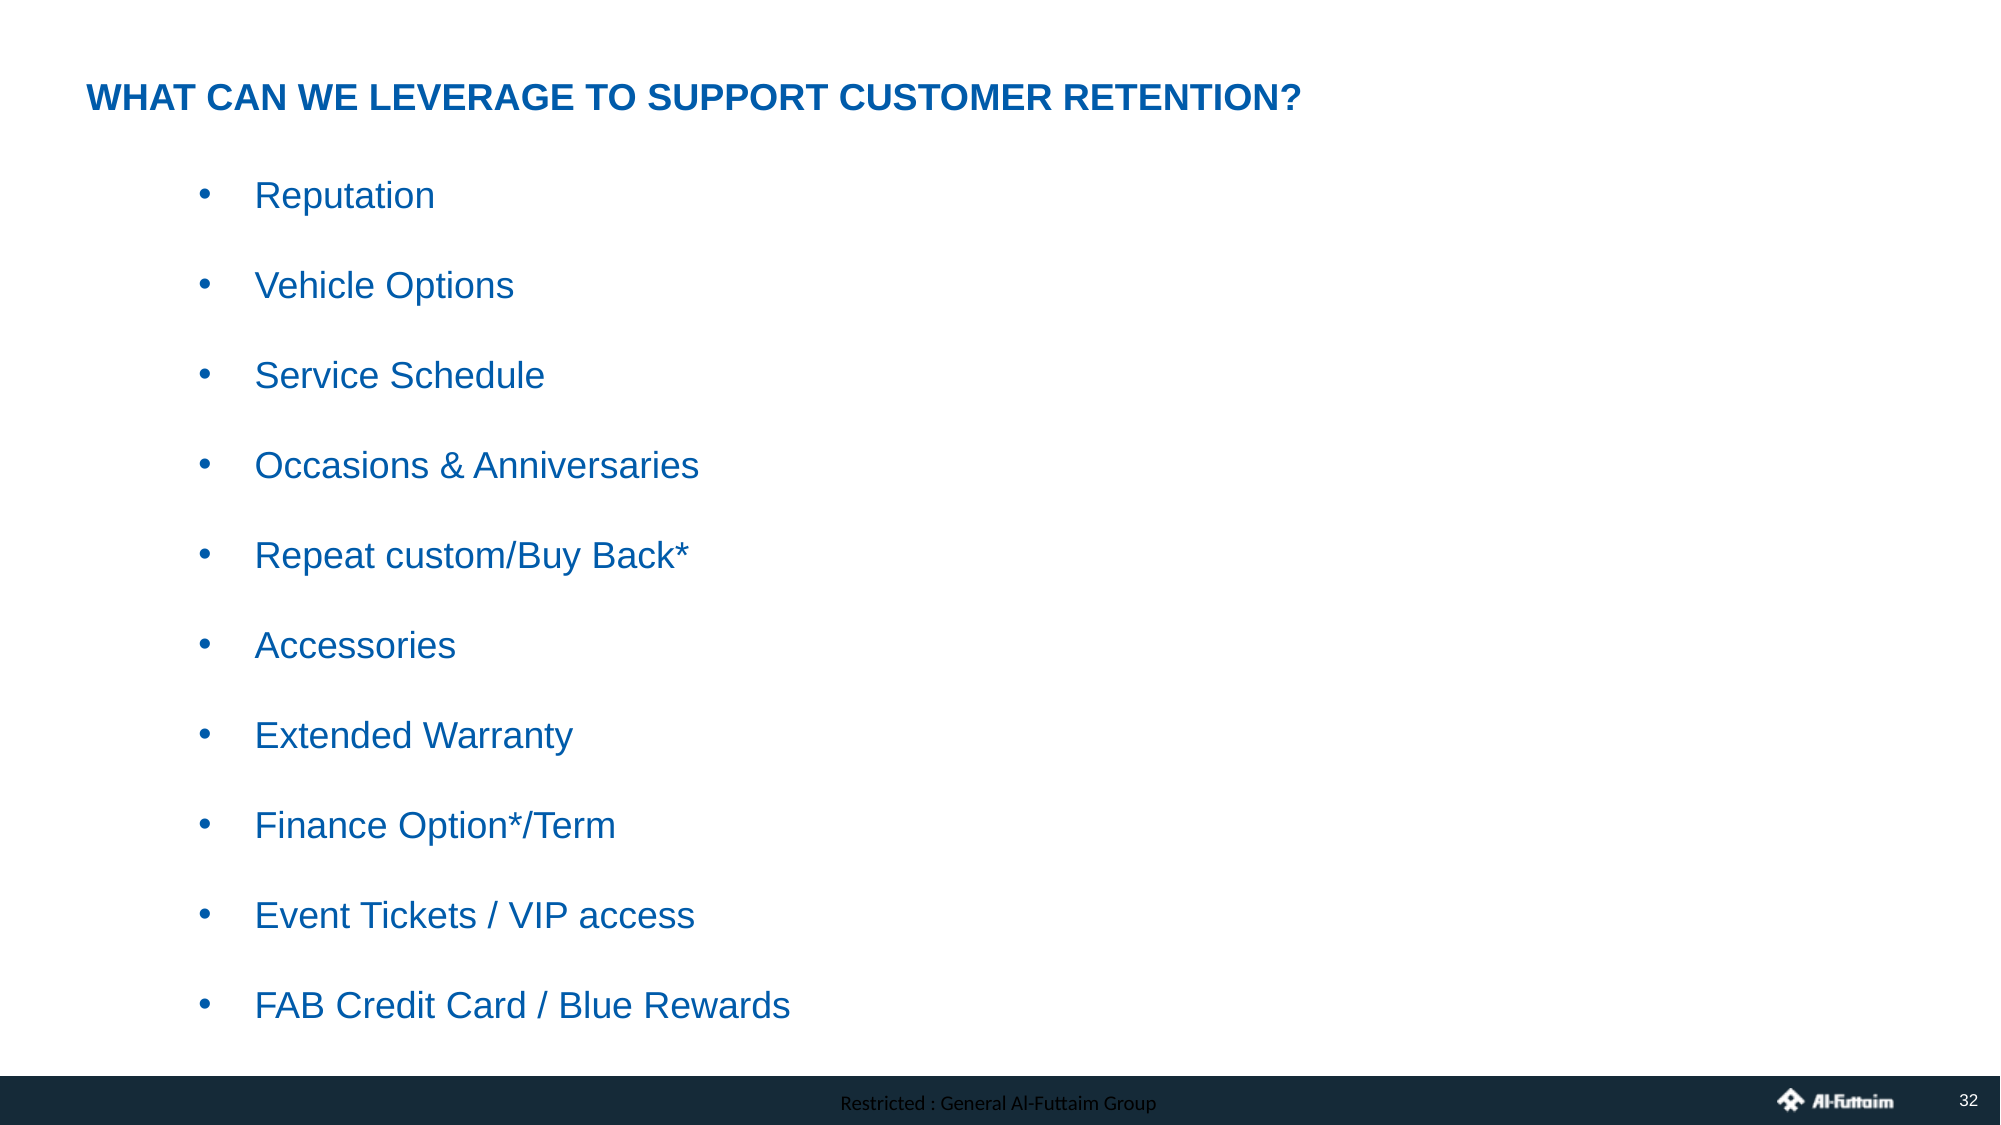

WHAT CAN WE LEVERAGE TO SUPPORT CUSTOMER RETENTION?
Reputation
Vehicle Options
Service Schedule
Occasions & Anniversaries
Repeat custom/Buy Back*
Accessories
Extended Warranty
Finance Option*/Term
Event Tickets / VIP access
FAB Credit Card / Blue Rewards